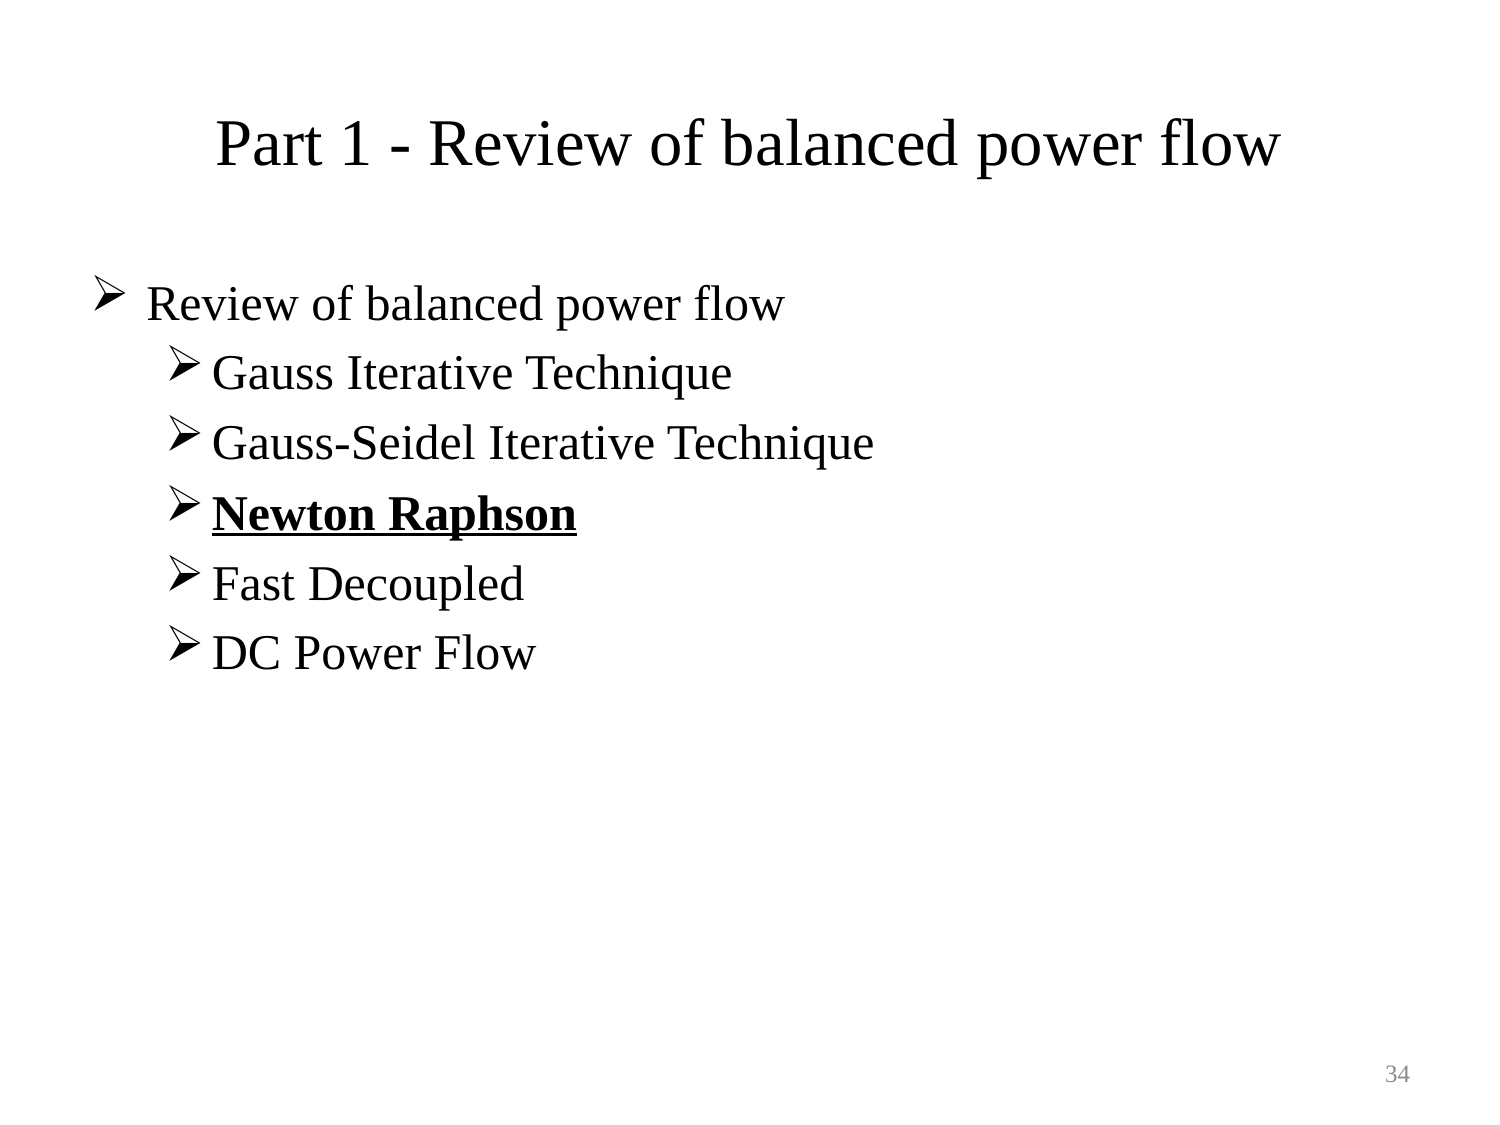

# Part 1 - Review of balanced power flow
Review of balanced power flow
Gauss Iterative Technique
Gauss-Seidel Iterative Technique
Newton Raphson
Fast Decoupled
DC Power Flow

34